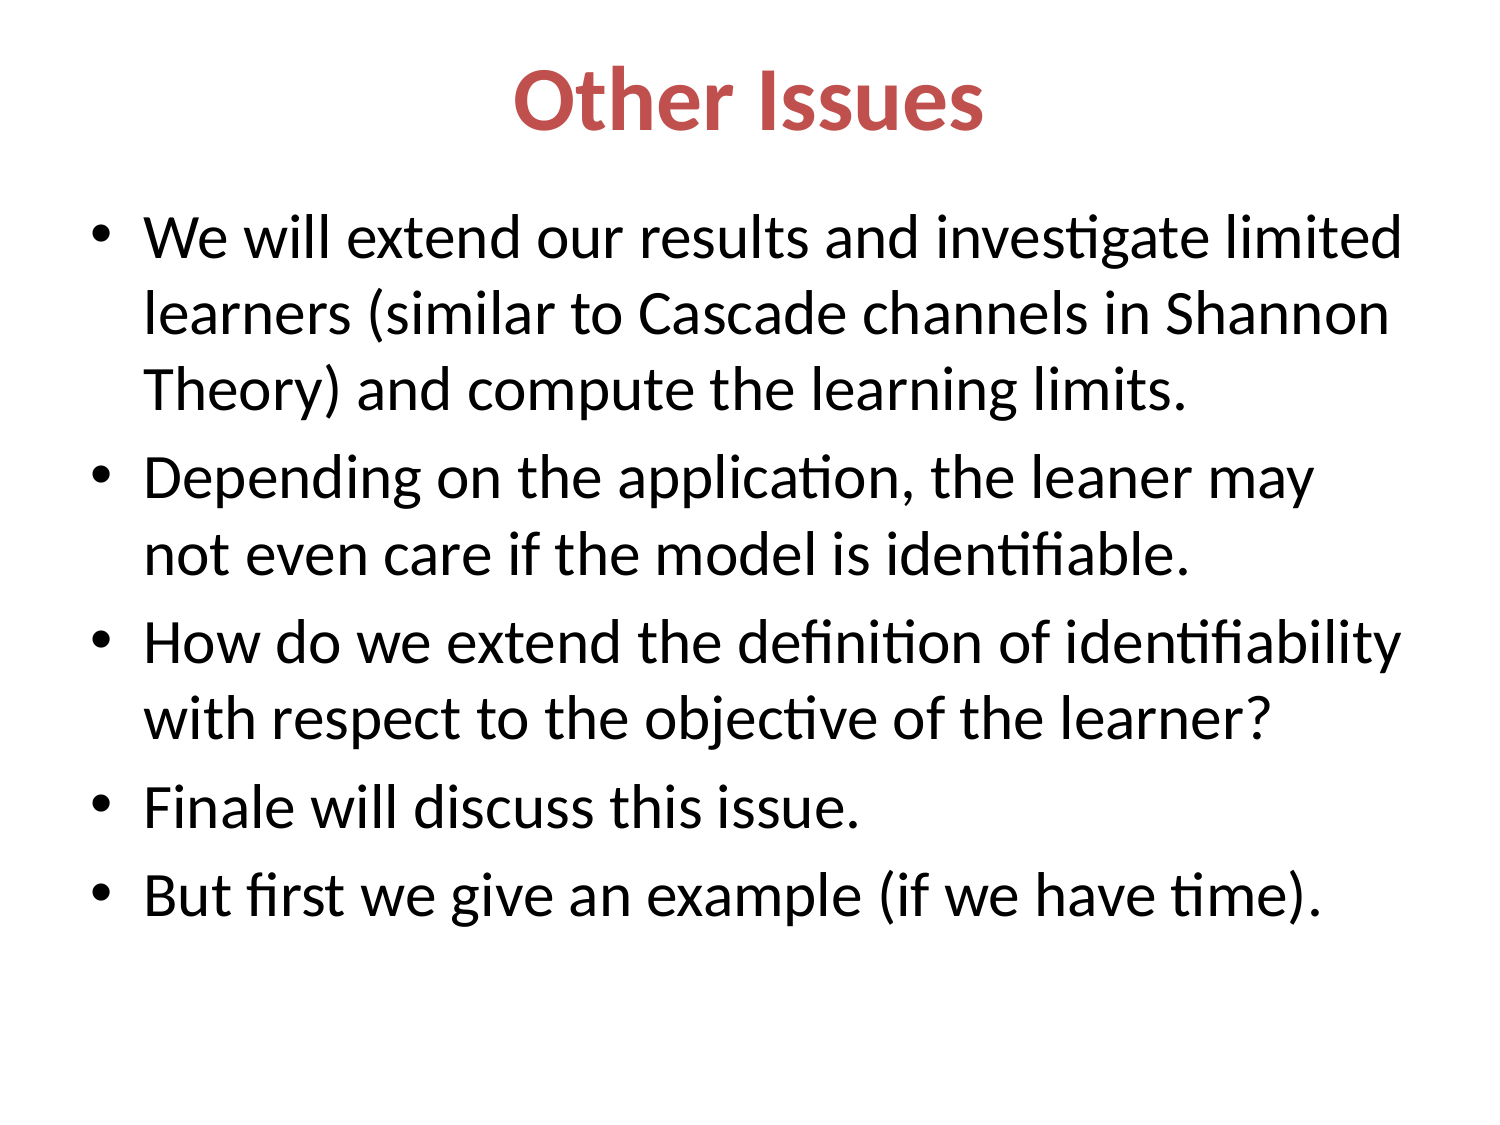

# Other Issues
We will extend our results and investigate limited learners (similar to Cascade channels in Shannon Theory) and compute the learning limits.
Depending on the application, the leaner may not even care if the model is identifiable.
How do we extend the definition of identifiability with respect to the objective of the learner?
Finale will discuss this issue.
But first we give an example (if we have time).